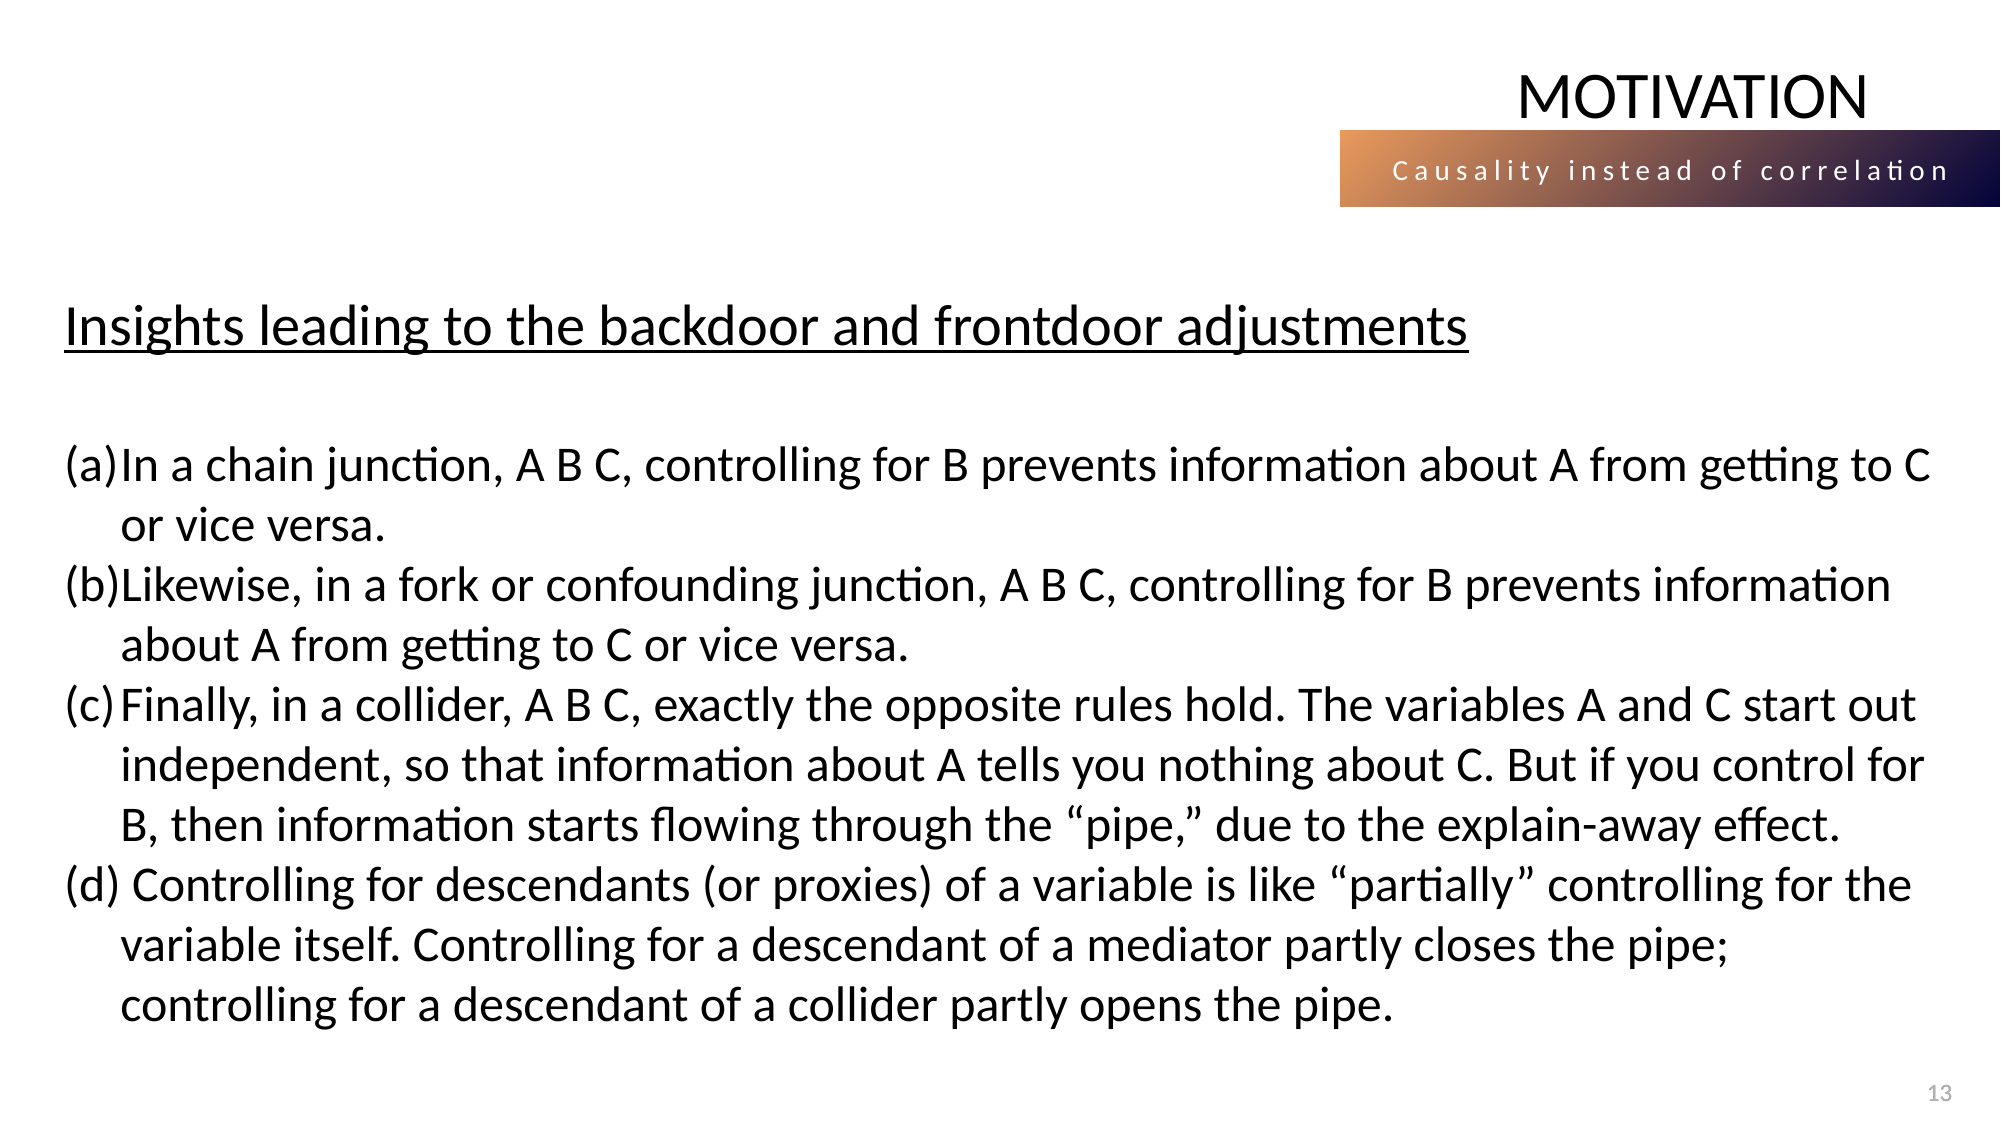

# MOTIVATION
Causality instead of correlation
Insights leading to the backdoor and frontdoor adjustments
In a chain junction, A B C, controlling for B prevents information about A from getting to C or vice versa.
Likewise, in a fork or confounding junction, A B C, controlling for B prevents information about A from getting to C or vice versa.
Finally, in a collider, A B C, exactly the opposite rules hold. The variables A and C start out independent, so that information about A tells you nothing about C. But if you control for B, then information starts flowing through the “pipe,” due to the explain-away effect.
 Controlling for descendants (or proxies) of a variable is like “partially” controlling for the variable itself. Controlling for a descendant of a mediator partly closes the pipe; controlling for a descendant of a collider partly opens the pipe.
13